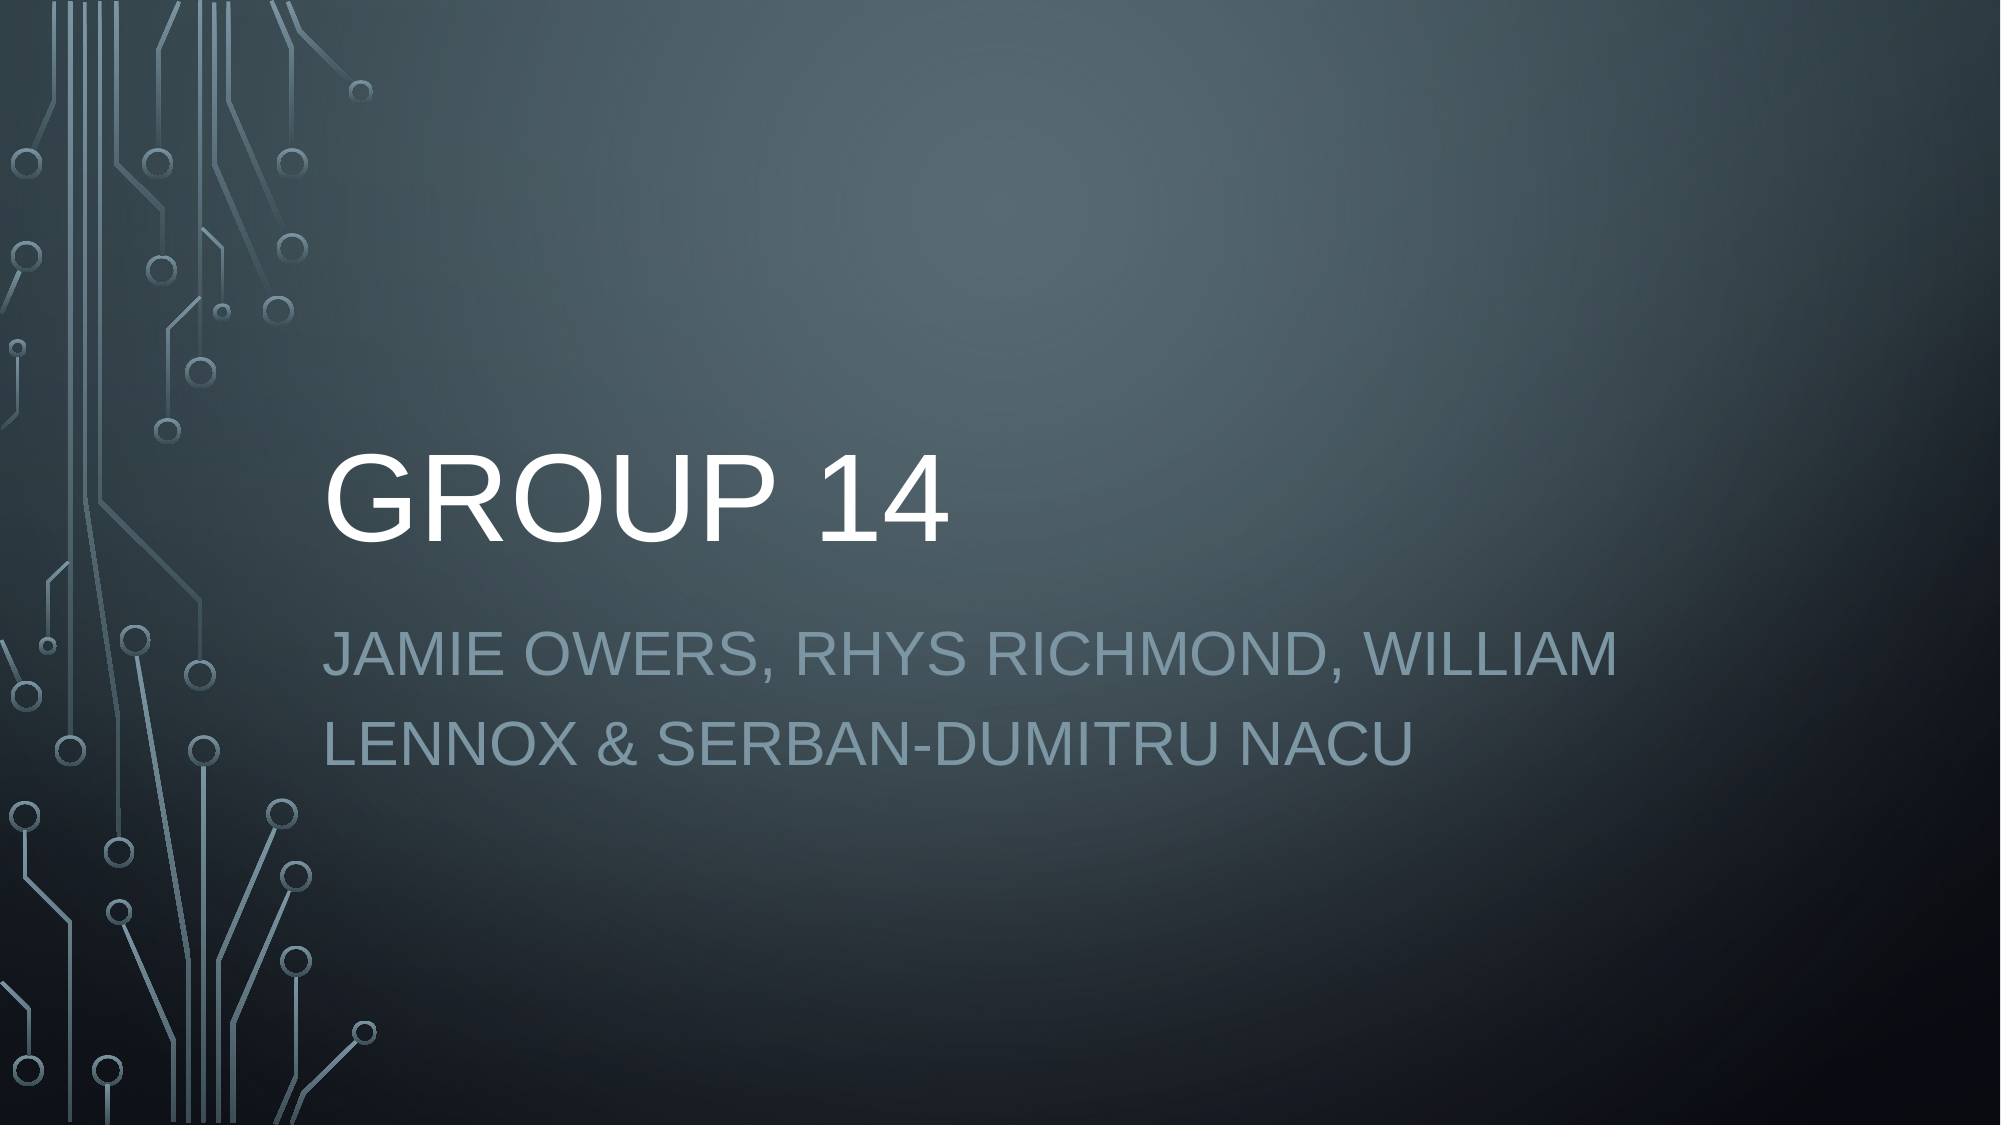

# Group 14
Jamie Owers, Rhys Richmond, William Lennox & Serban-Dumitru Nacu